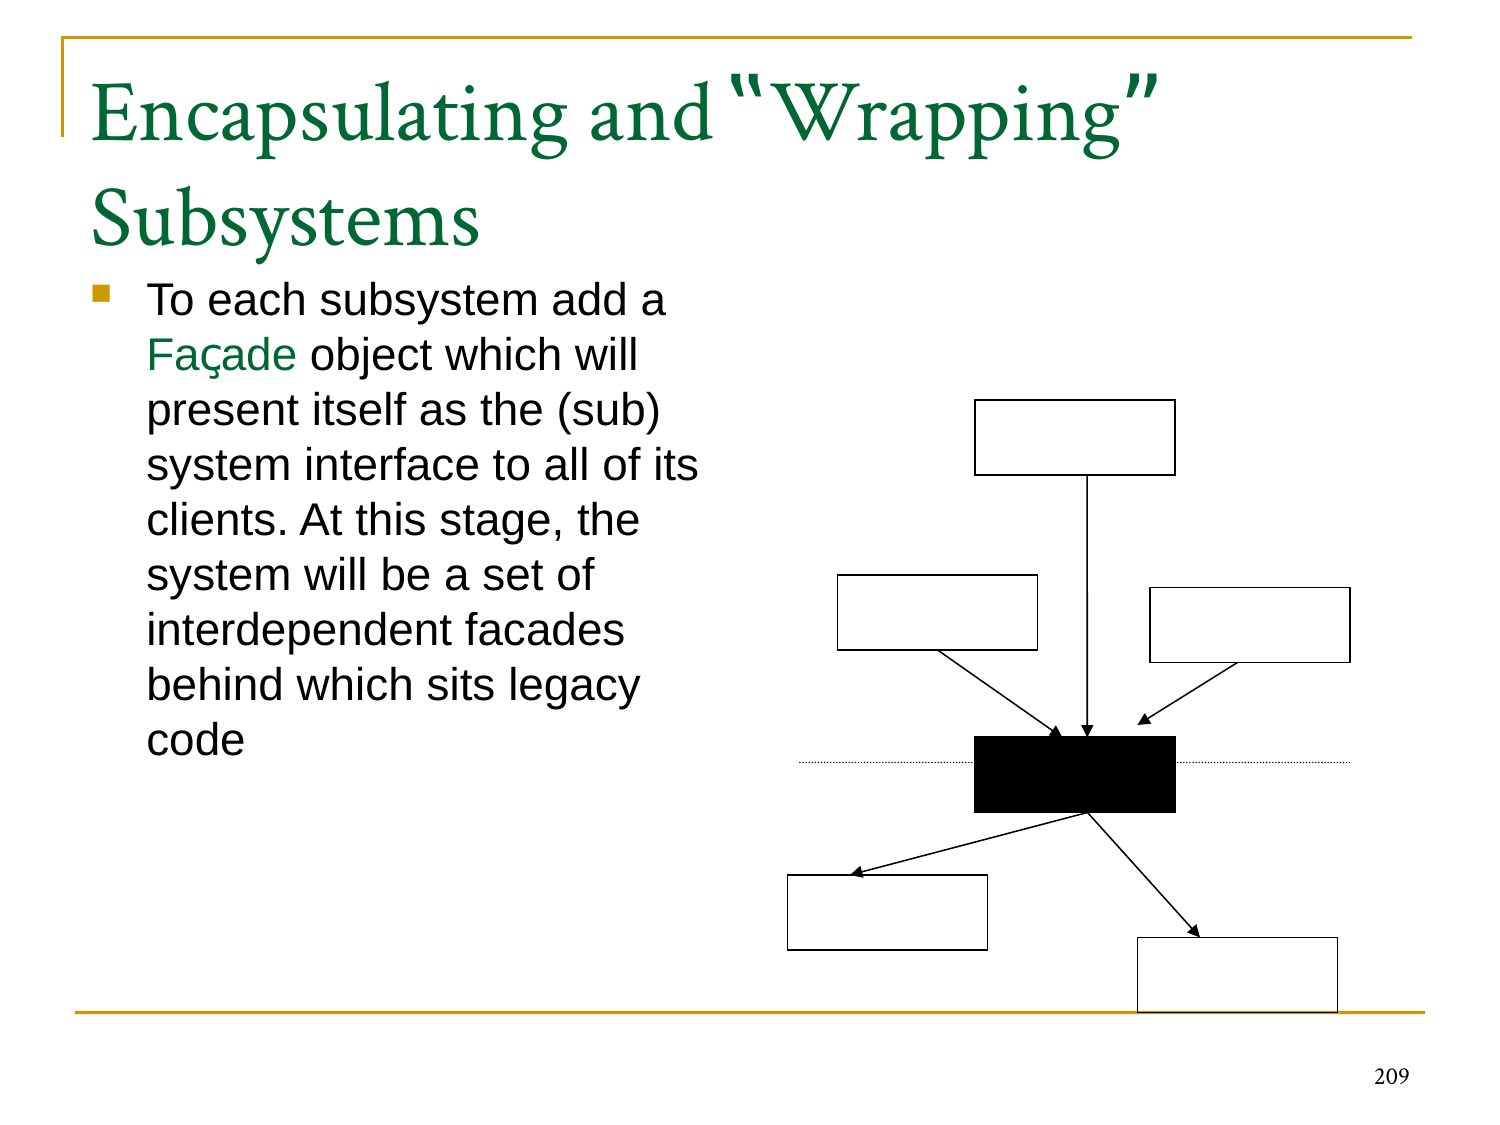

# Encapsulating and “Wrapping” Subsystems
To each subsystem add a Façade object which will present itself as the (sub) system interface to all of its clients. At this stage, the system will be a set of interdependent facades behind which sits legacy code

209